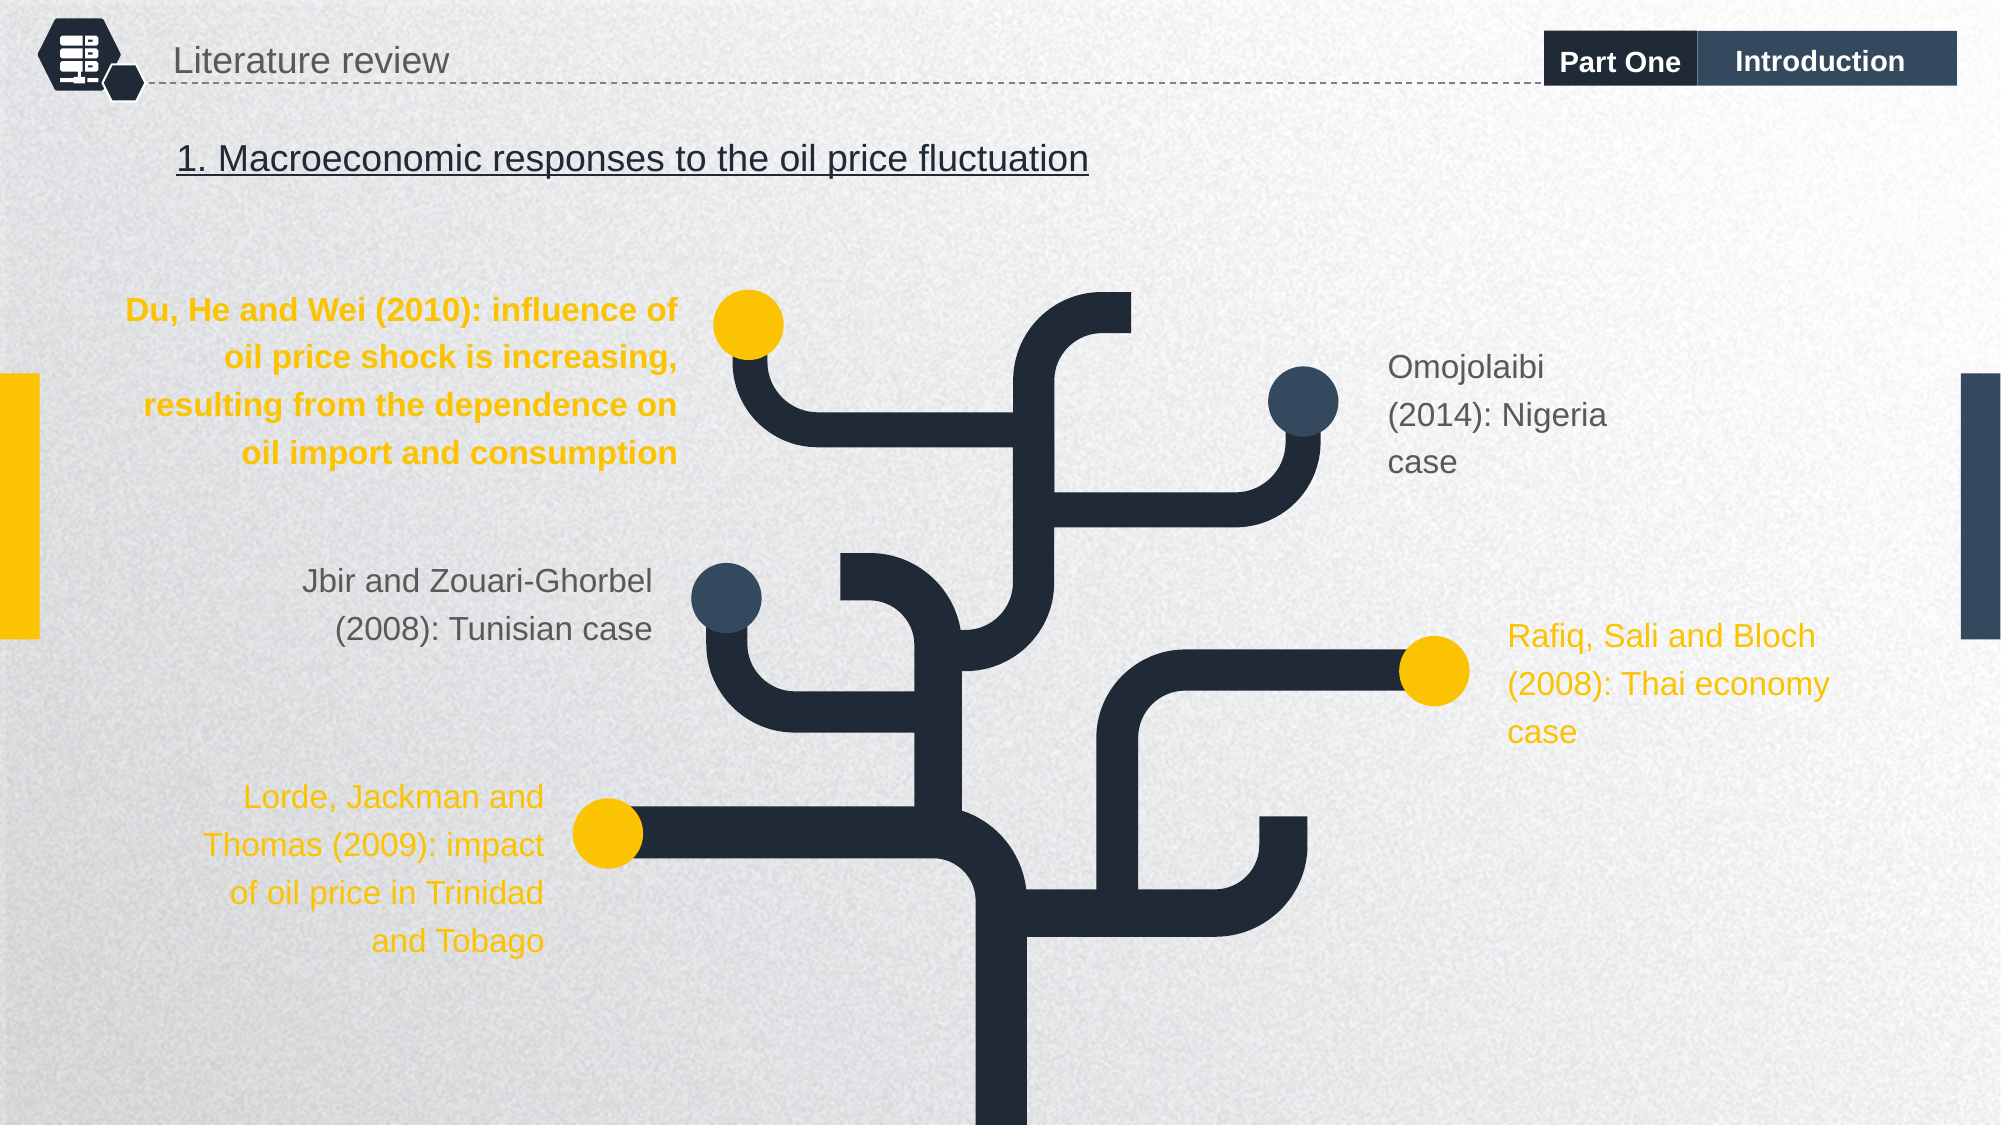

Introduction
Part One
Literature review

1. Macroeconomic responses to the oil price fluctuation
Du, He and Wei (2010): influence of oil price shock is increasing, resulting from the dependence on oil import and consumption

Omojolaibi (2014): Nigeria case

Jbir and Zouari-Ghorbel (2008): Tunisian case

Rafiq, Sali and Bloch (2008): Thai economy case

Lorde, Jackman and Thomas (2009): impact of oil price in Trinidad and Tobago